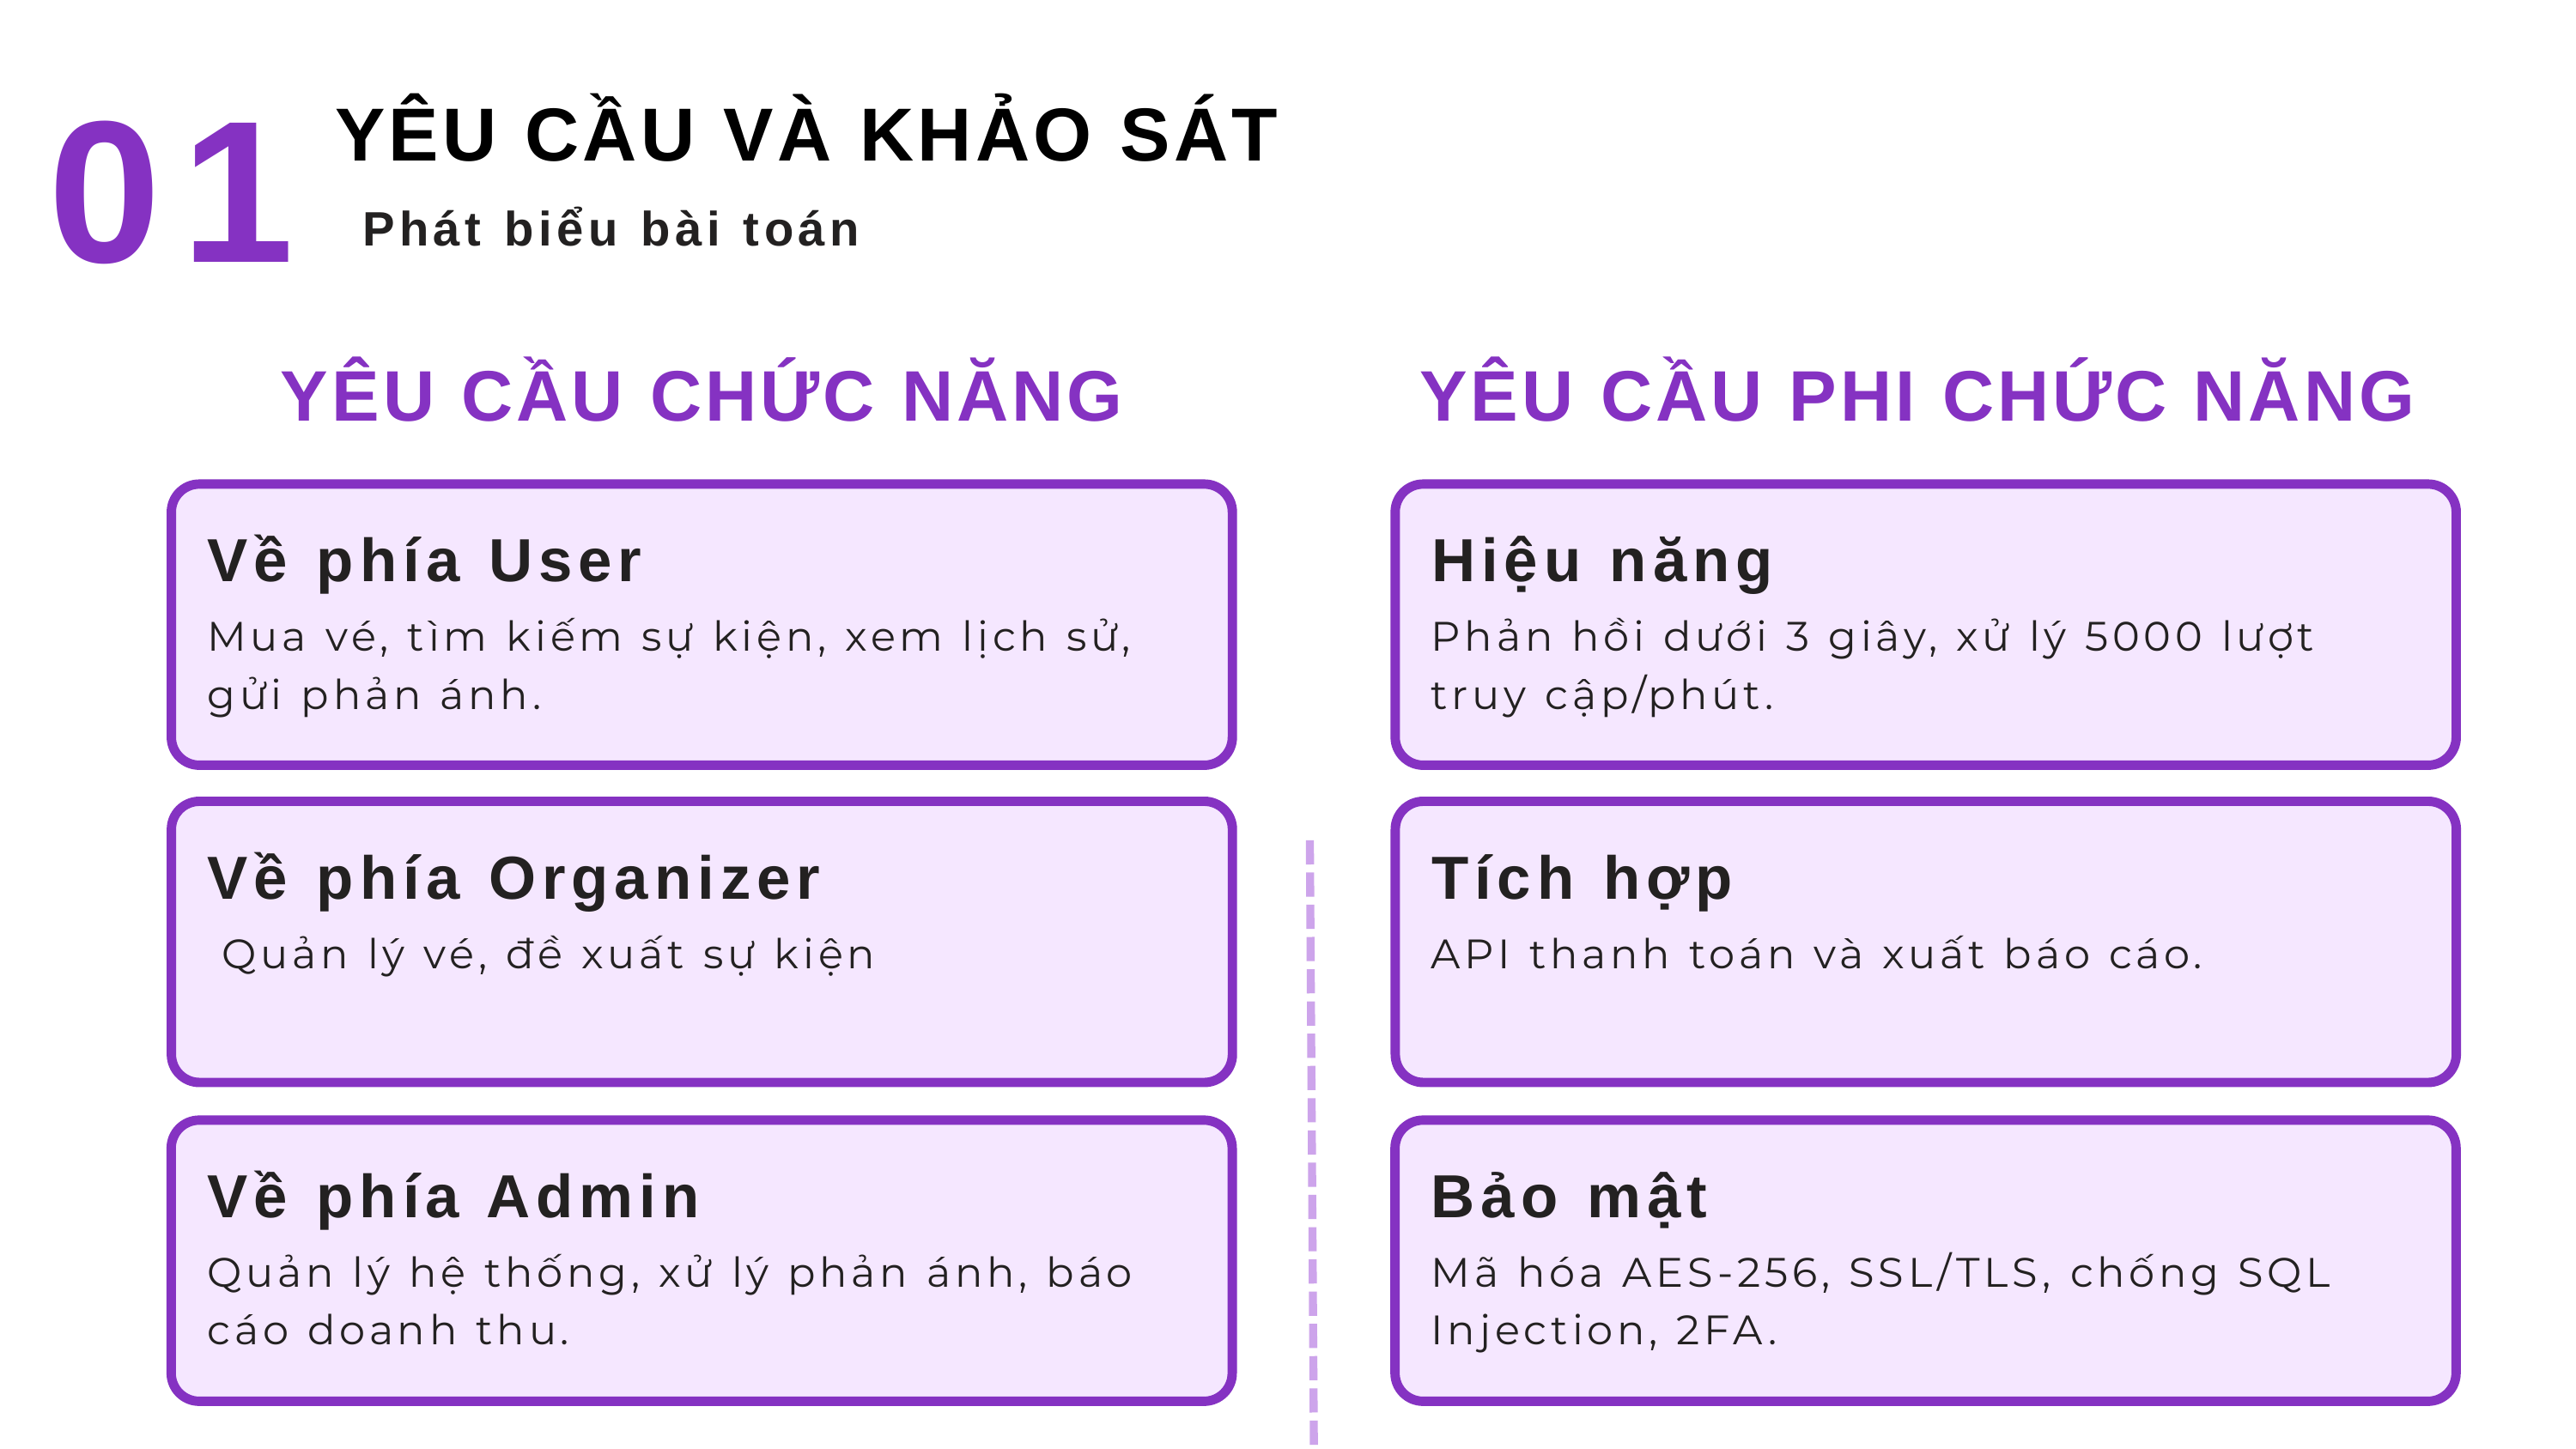

01
YÊU CẦU VÀ KHẢO SÁT
Phát biểu bài toán
YÊU CẦU CHỨC NĂNG
YÊU CẦU PHI CHỨC NĂNG

Về phía User
Hiệu năng
Mua vé, tìm kiếm sự kiện, xem lịch sử, gửi phản ánh.
Phản hồi dưới 3 giây, xử lý 5000 lượt truy cập/phút.

Về phía Organizer
Tích hợp

 Quản lý vé, đề xuất sự kiện
API thanh toán và xuất báo cáo.

Về phía Admin
Bảo mật
Quản lý hệ thống, xử lý phản ánh, báo cáo doanh thu.
Mã hóa AES-256, SSL/TLS, chống SQL Injection, 2FA.